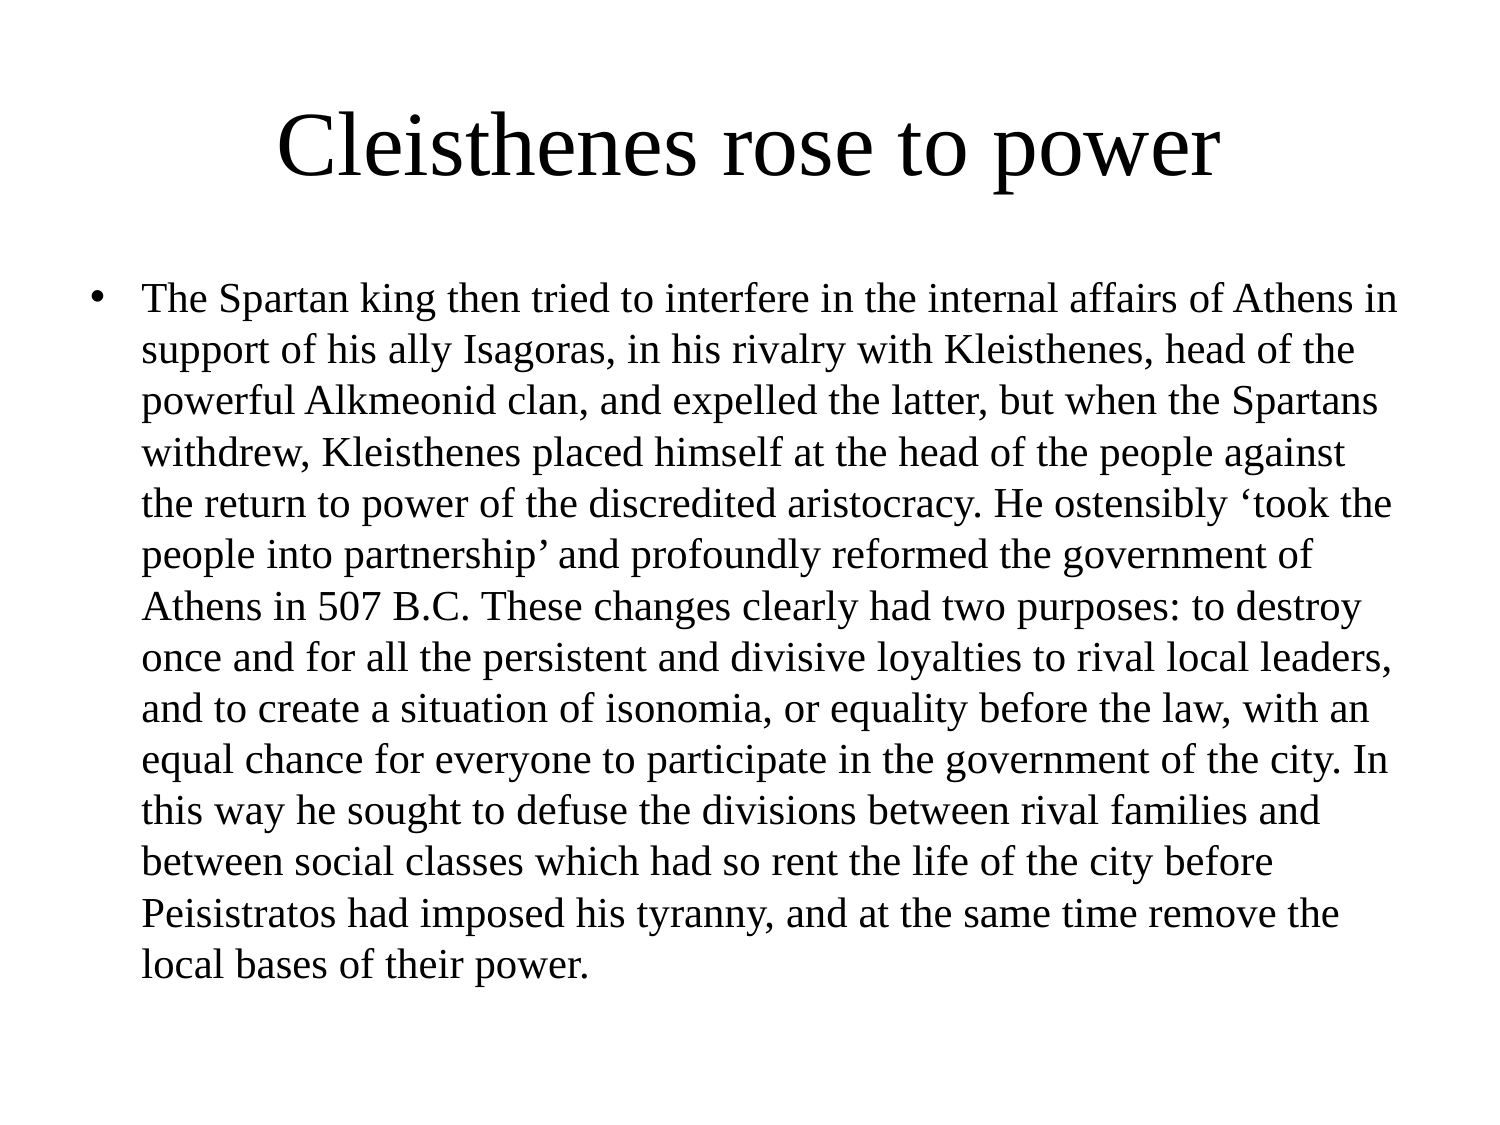

# Cleisthenes rose to power
The Spartan king then tried to interfere in the internal affairs of Athens in support of his ally Isagoras, in his rivalry with Kleisthenes, head of the powerful Alkmeonid clan, and expelled the latter, but when the Spartans withdrew, Kleisthenes placed himself at the head of the people against the return to power of the discredited aristocracy. He ostensibly ‘took the people into partnership’ and profoundly reformed the government of Athens in 507 B.C. These changes clearly had two purposes: to destroy once and for all the persistent and divisive loyalties to rival local leaders, and to create a situation of isonomia, or equality before the law, with an equal chance for everyone to participate in the government of the city. In this way he sought to defuse the divisions between rival families and between social classes which had so rent the life of the city before Peisistratos had imposed his tyranny, and at the same time remove the local bases of their power.